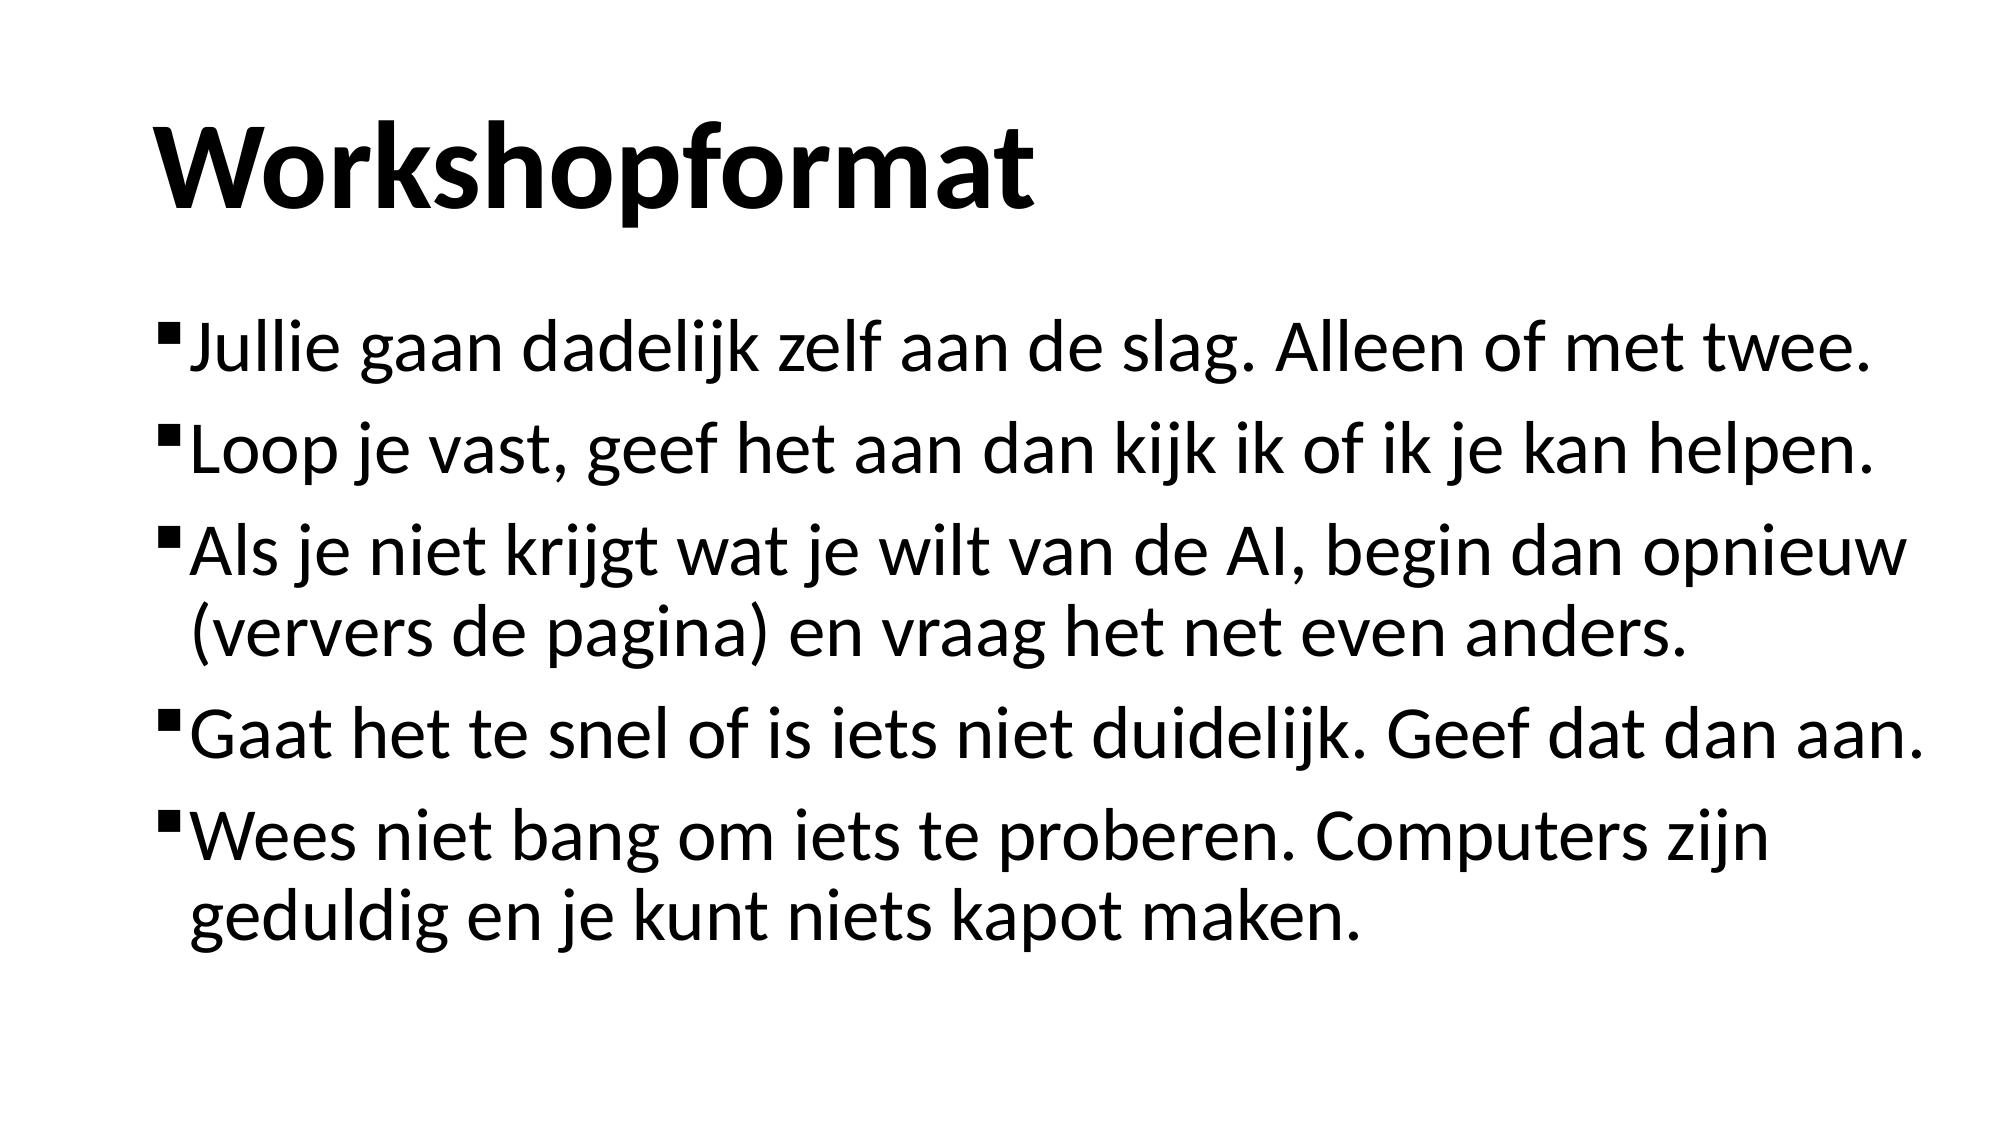

Workshopformat
Jullie gaan dadelijk zelf aan de slag. Alleen of met twee.
Loop je vast, geef het aan dan kijk ik of ik je kan helpen.
Als je niet krijgt wat je wilt van de AI, begin dan opnieuw (ververs de pagina) en vraag het net even anders.
Gaat het te snel of is iets niet duidelijk. Geef dat dan aan.
Wees niet bang om iets te proberen. Computers zijn geduldig en je kunt niets kapot maken.